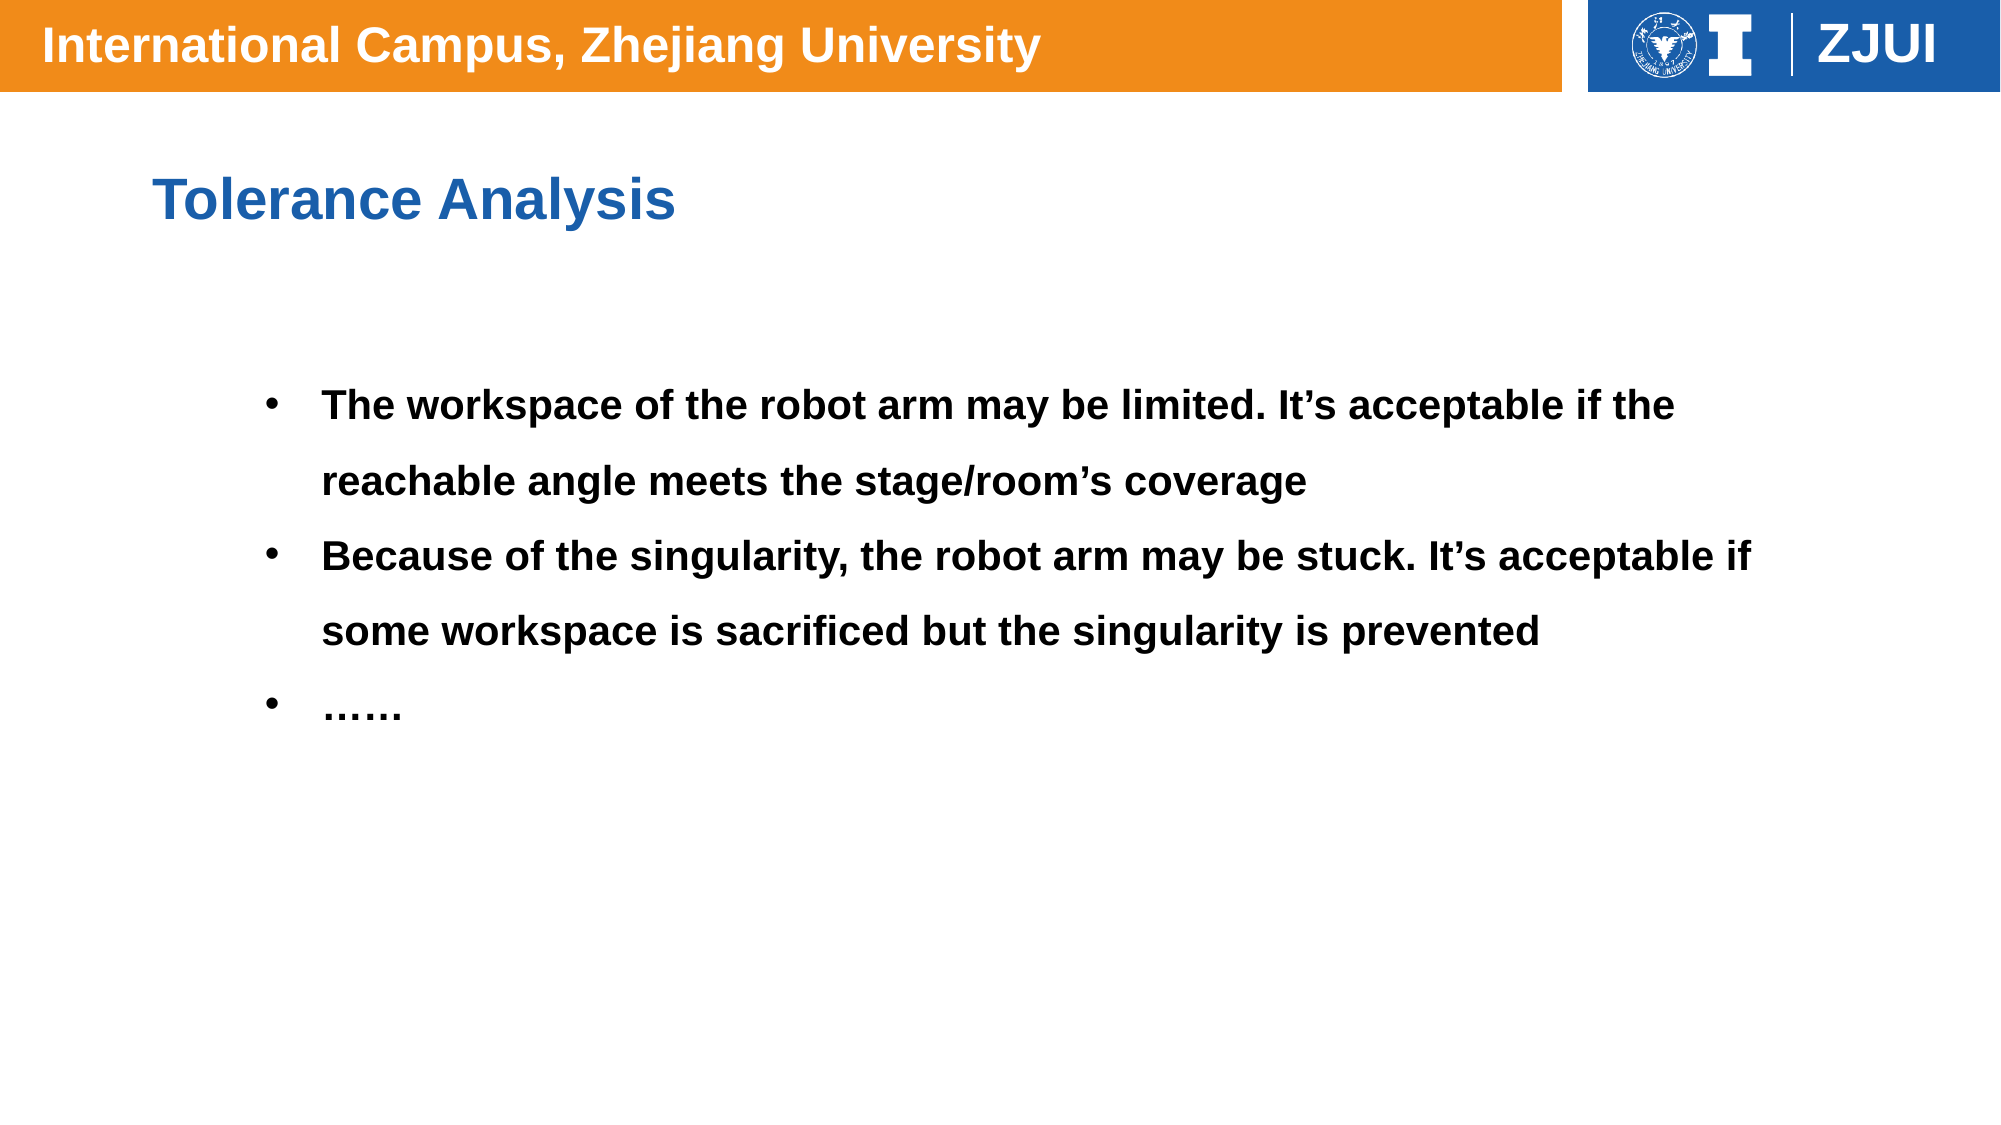

# Tolerance Analysis
The workspace of the robot arm may be limited. It’s acceptable if the reachable angle meets the stage/room’s coverage
Because of the singularity, the robot arm may be stuck. It’s acceptable if some workspace is sacrificed but the singularity is prevented
……